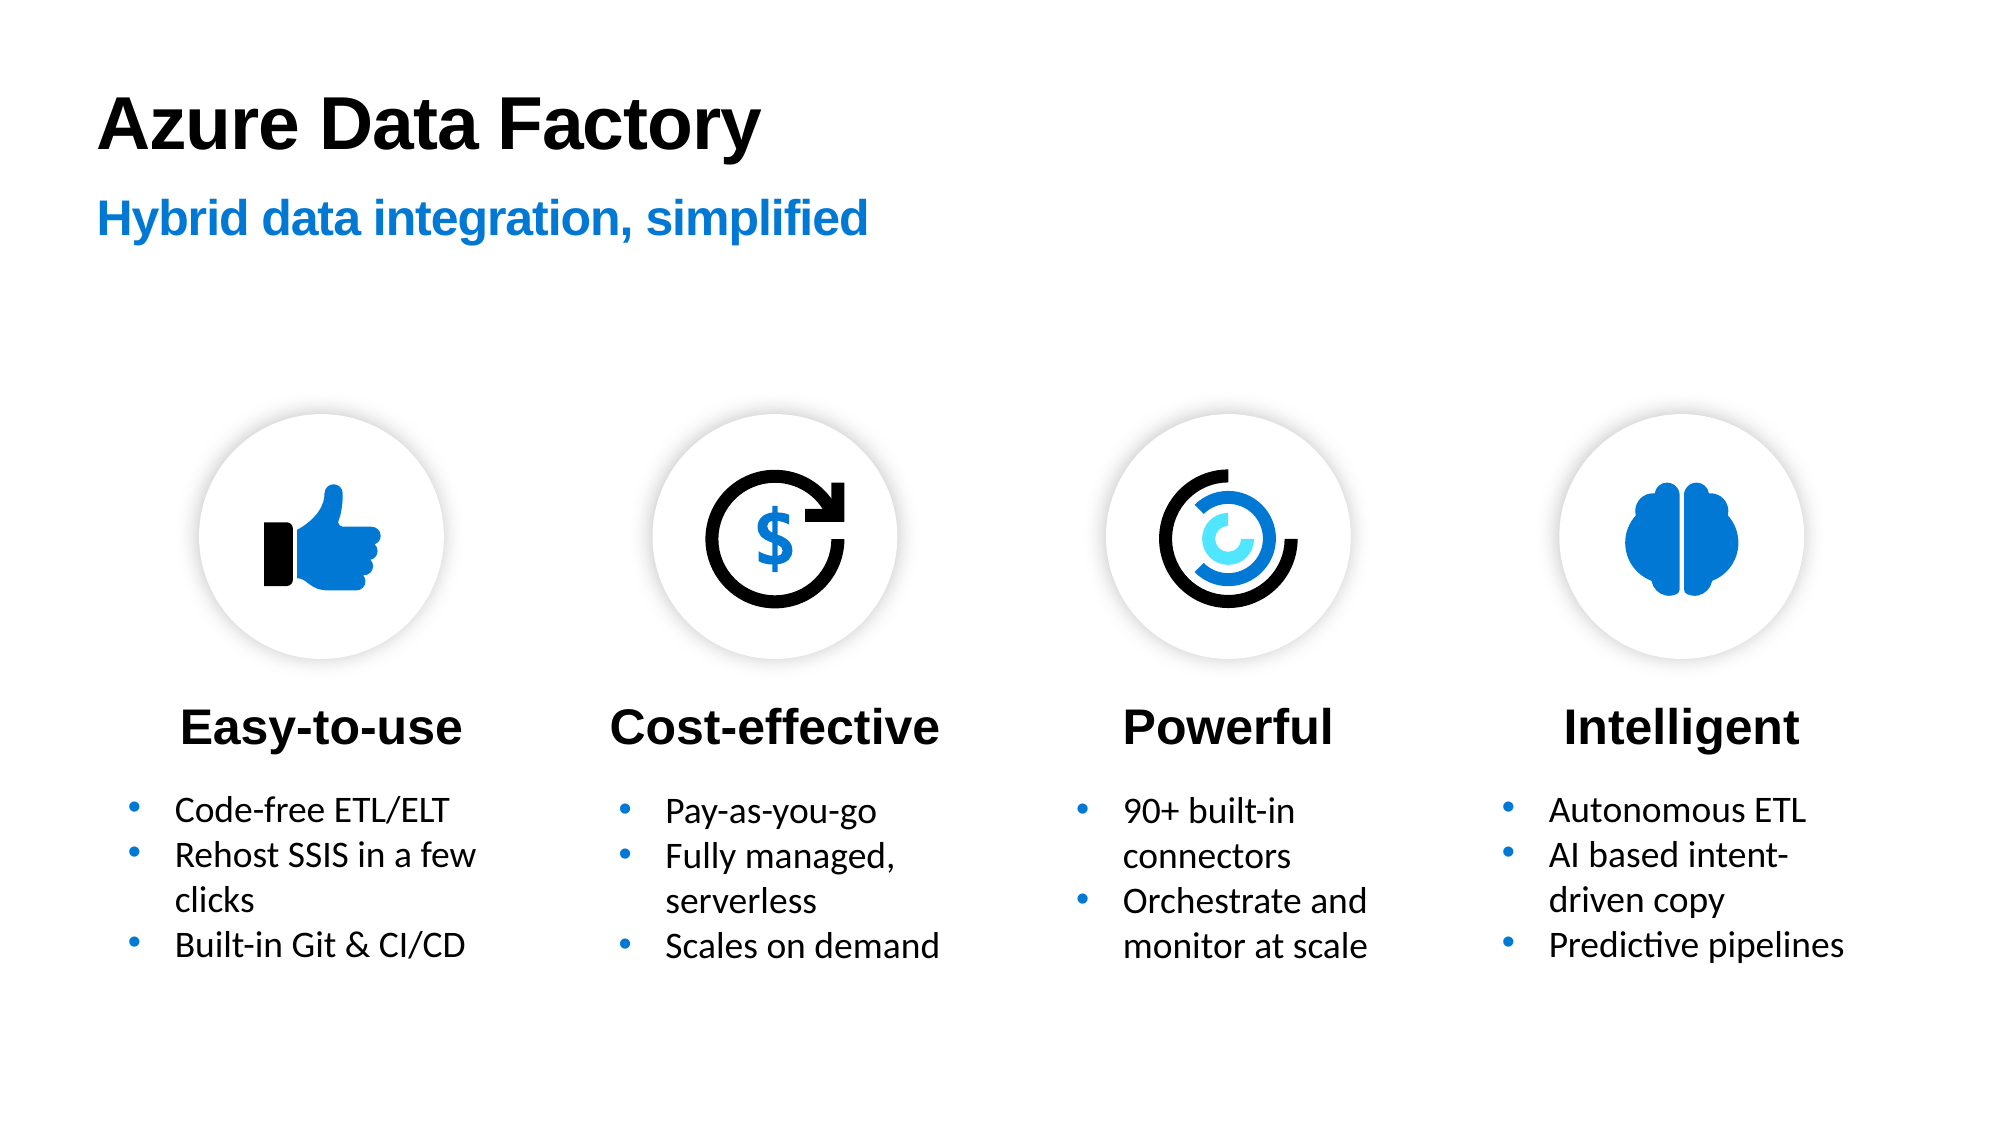

# Azure Data Factory
Hybrid data integration, simplified

Easy-to-use
Cost-effective
Powerful
Intelligent
Autonomous ETL
AI based intent-driven copy
Predictive pipelines
Code-free ETL/ELT
Rehost SSIS in a few clicks
Built-in Git & CI/CD
90+ built-in connectors
Orchestrate and monitor at scale
Pay-as-you-go
Fully managed, serverless
Scales on demand